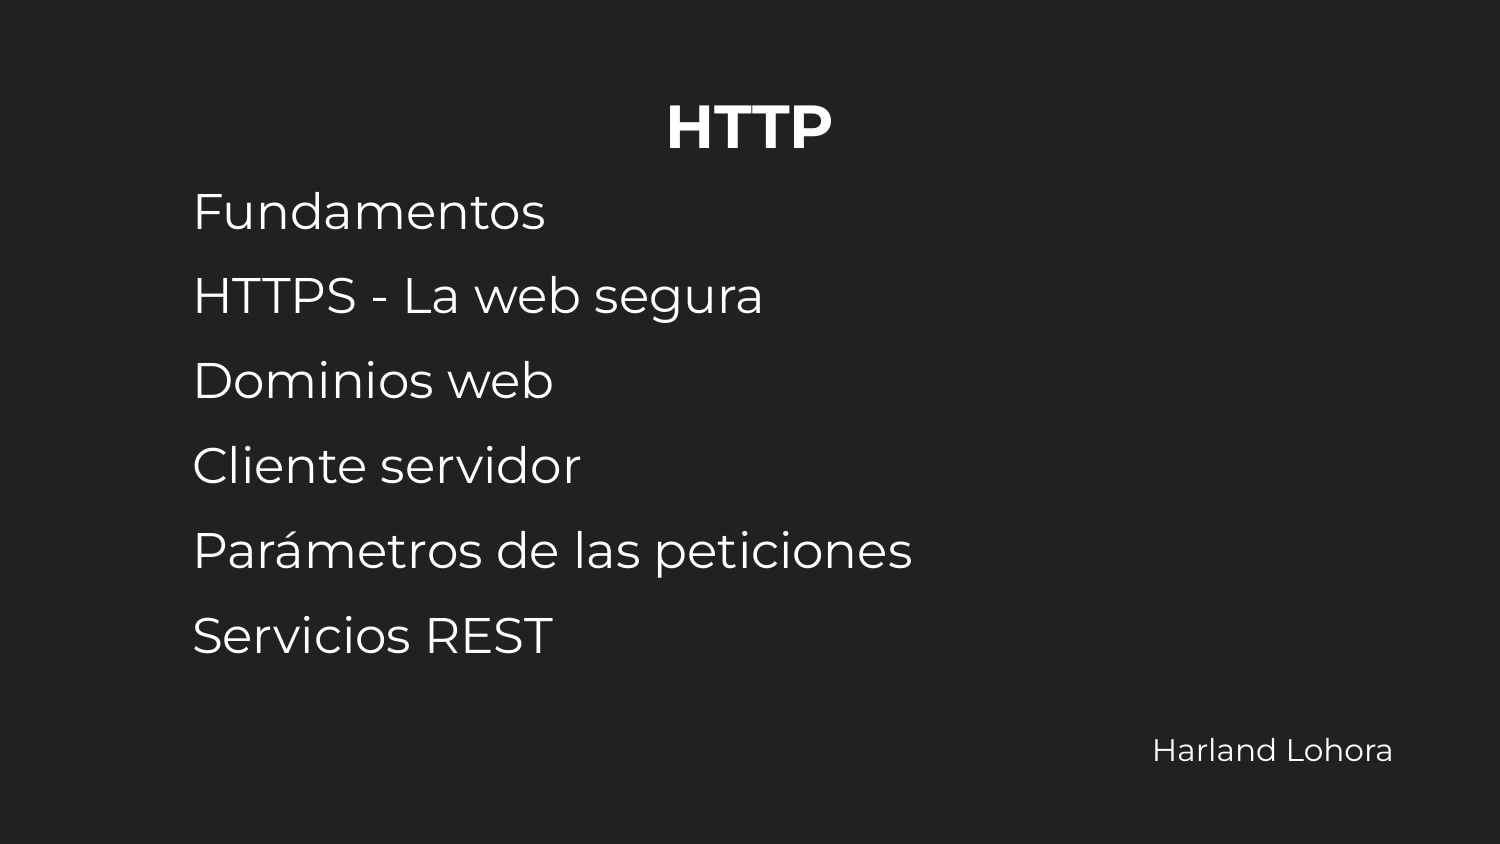

# HTTP
Fundamentos
HTTPS - La web segura
Dominios web
Cliente servidor
Parámetros de las peticiones
Servicios REST

Harland Lohora